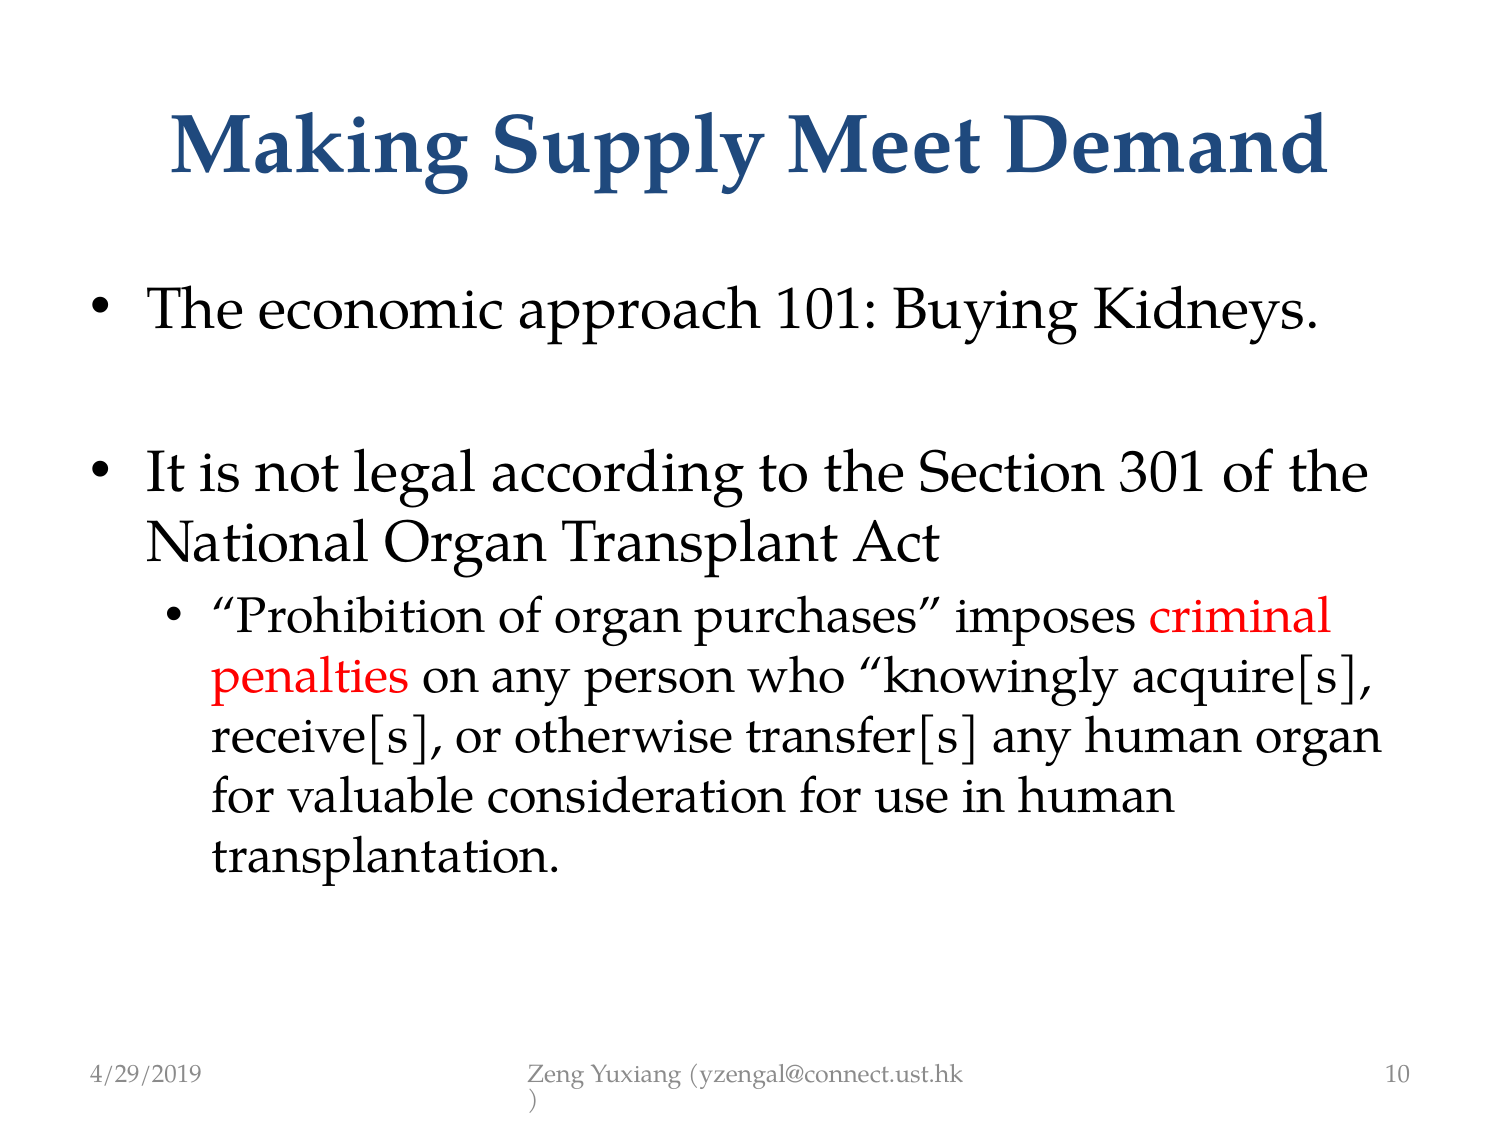

# Making Supply Meet Demand
The economic approach 101: Buying Kidneys.

It is not legal according to the Section 301 of the National Organ Transplant Act
“Prohibition of organ purchases” imposes criminal penalties on any person who “knowingly acquire[s], receive[s], or otherwise transfer[s] any human organ for valuable consideration for use in human transplantation.
4/29/2019
Zeng Yuxiang (yzengal@connect.ust.hk)
10